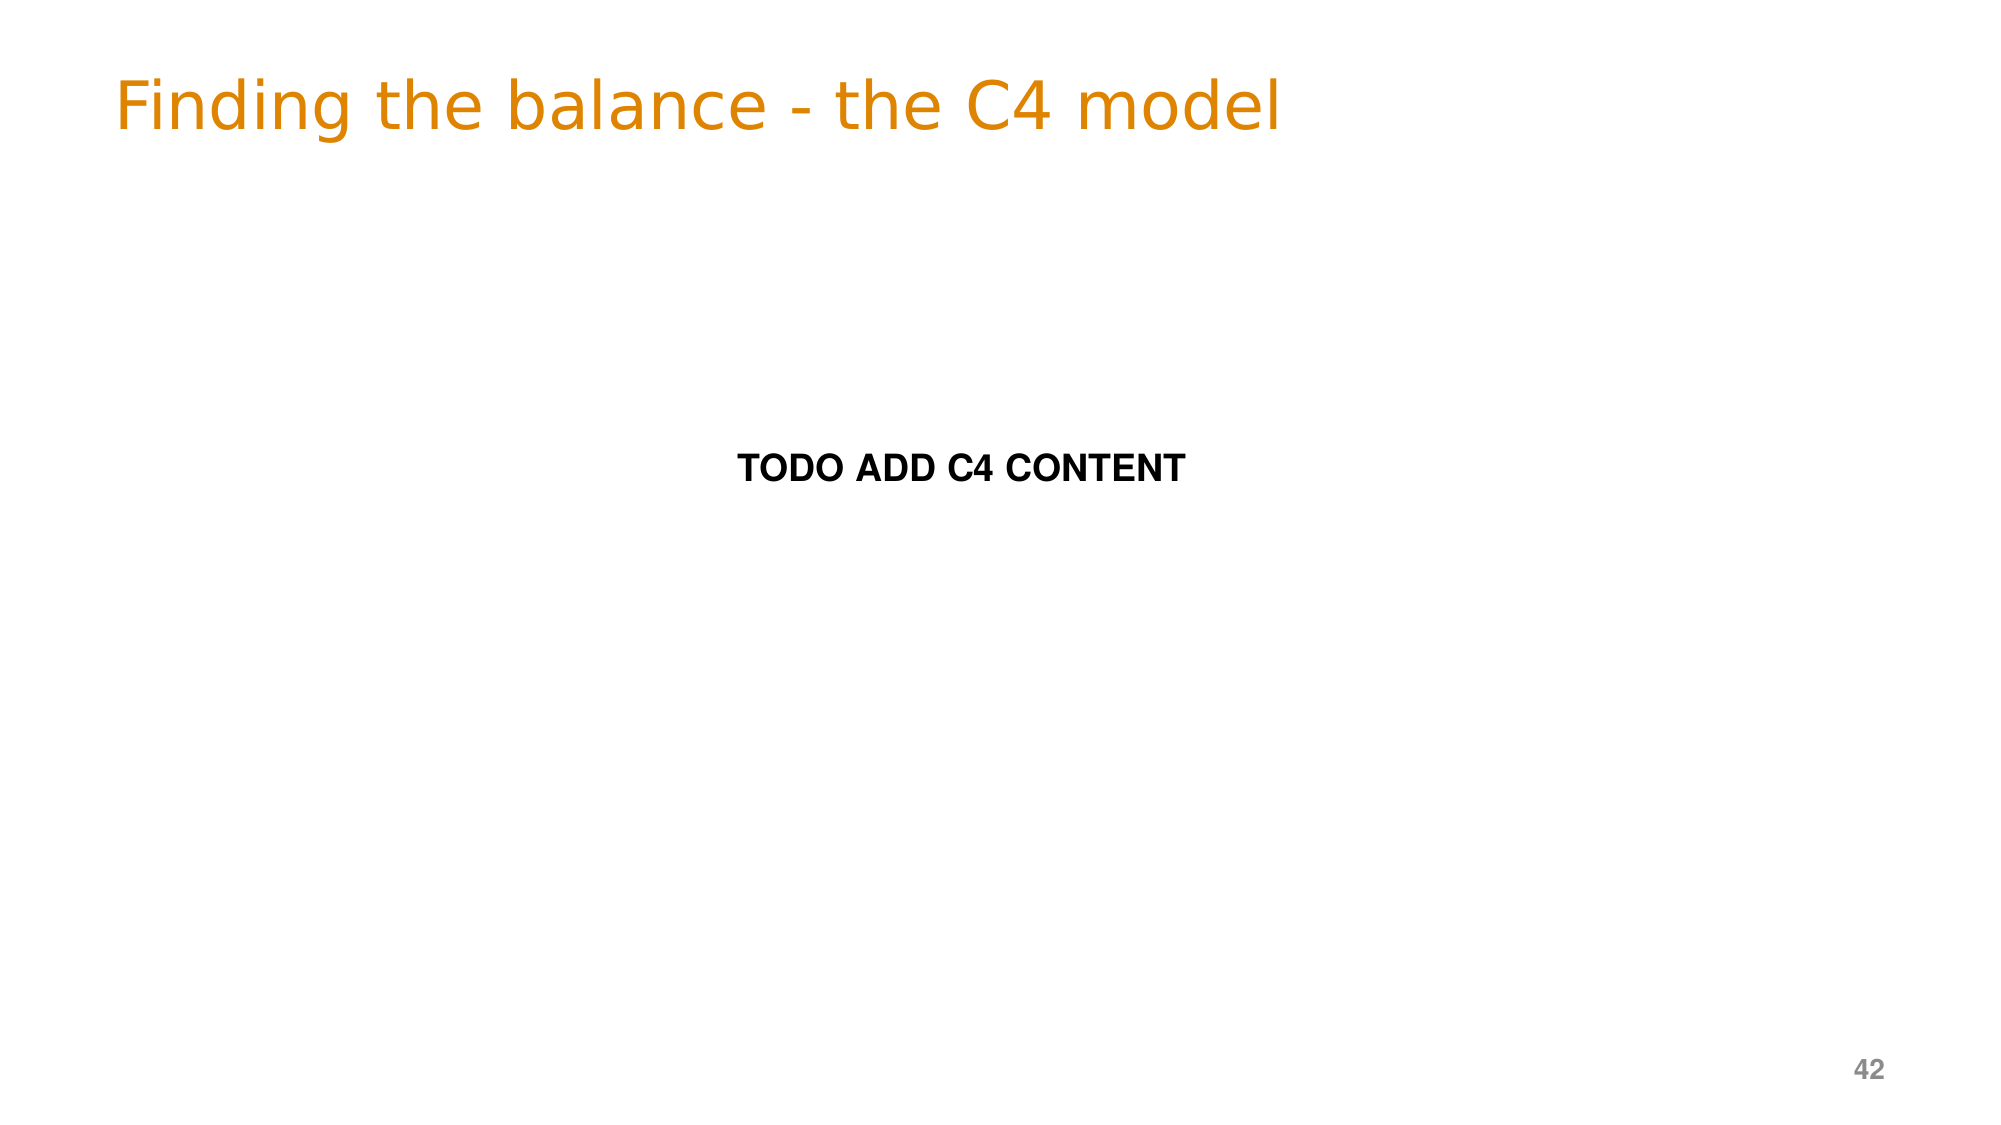

# Finding the balance - the C4 model
TODO ADD C4 CONTENT
42